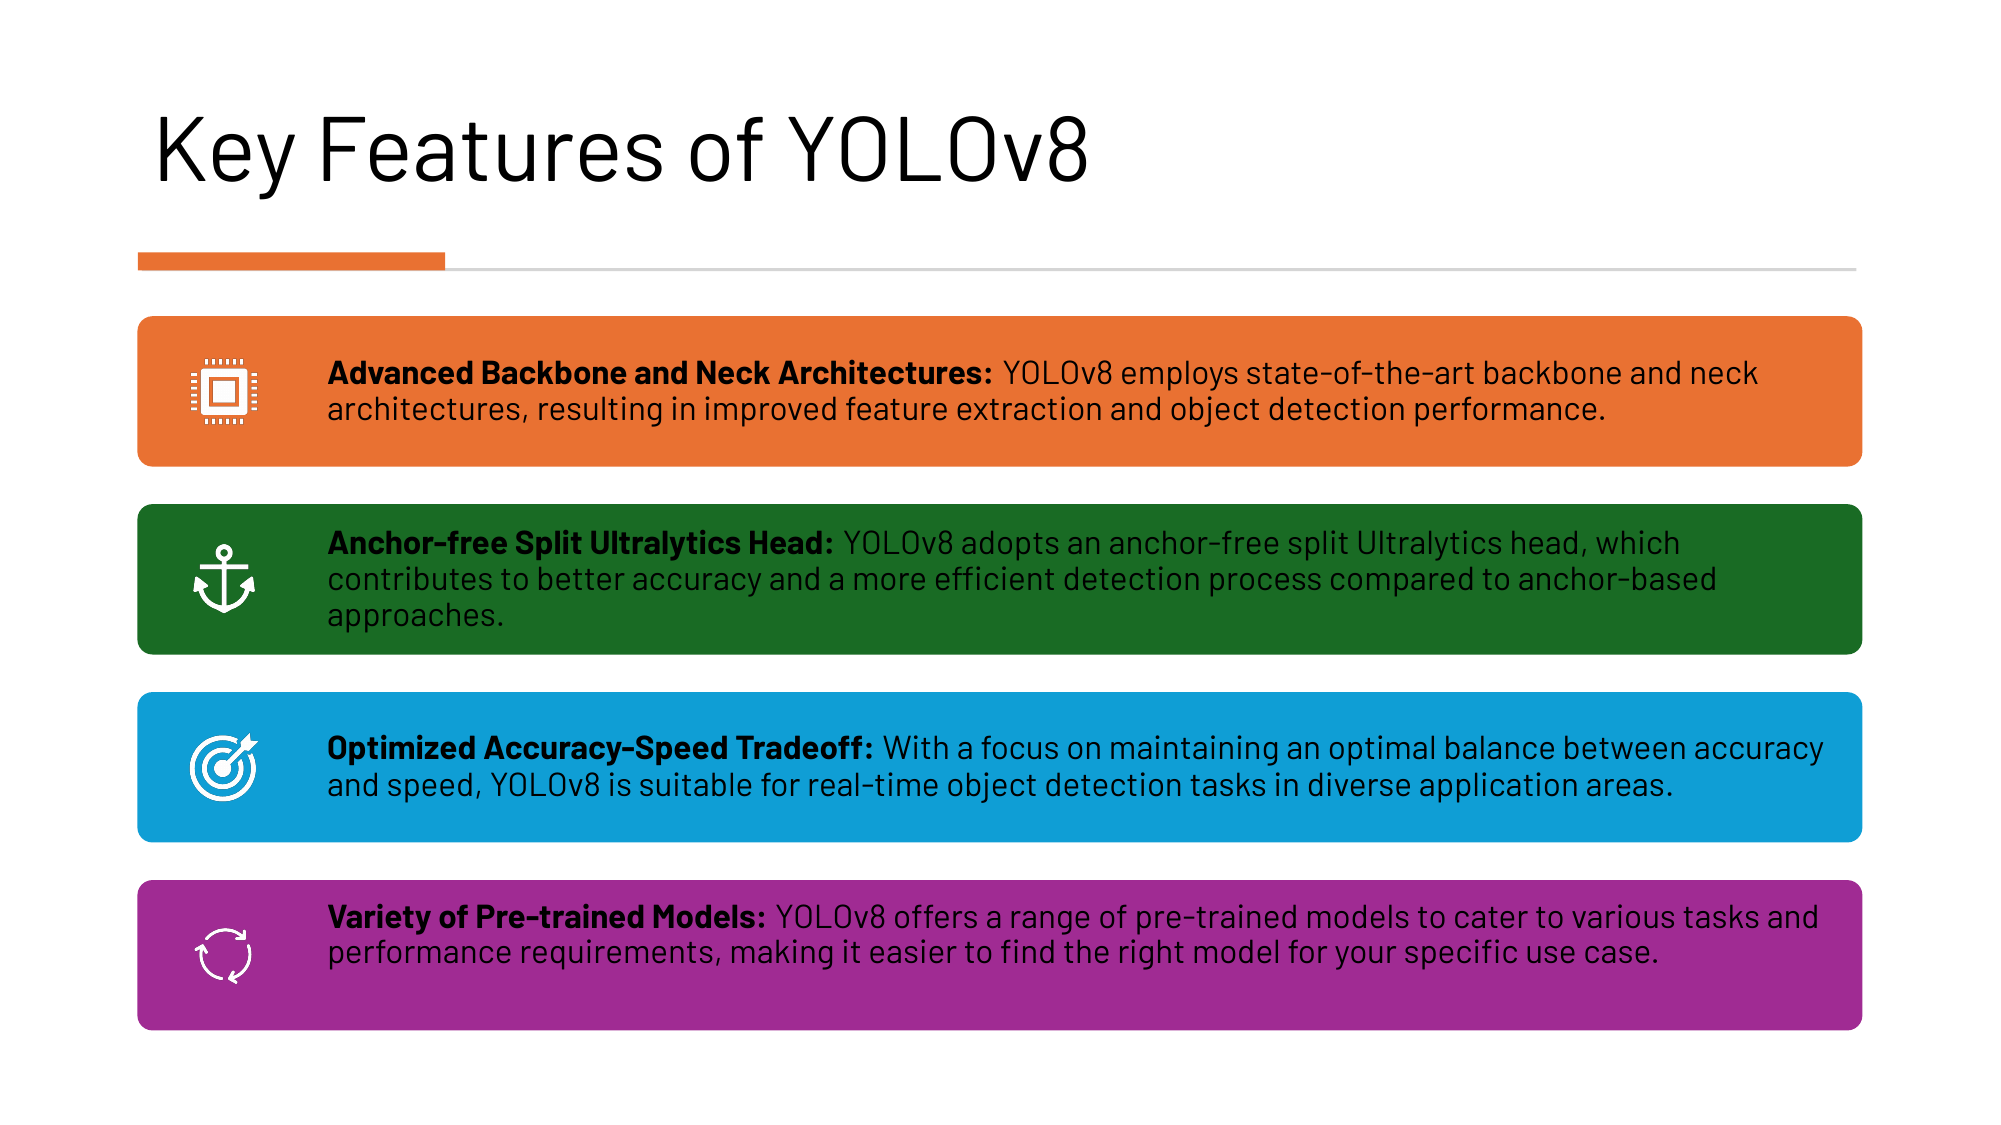

# Key Features of YOLOv8

Advanced Backbone and Neck Architectures: YOLOv8 employs state-of-the-art backbone and neck architectures, resulting in improved feature extraction and object detection performance.
Anchor-free Split Ultralytics Head: YOLOv8 adopts an anchor-free split Ultralytics head, which contributes to better accuracy and a more efficient detection process compared to anchor-based approaches.
Optimized Accuracy-Speed Tradeoff: With a focus on maintaining an optimal balance between accuracy and speed, YOLOv8 is suitable for real-time object detection tasks in diverse application areas.
Variety of Pre-trained Models: YOLOv8 offers a range of pre-trained models to cater to various tasks and performance requirements, making it easier to find the right model for your specific use case.